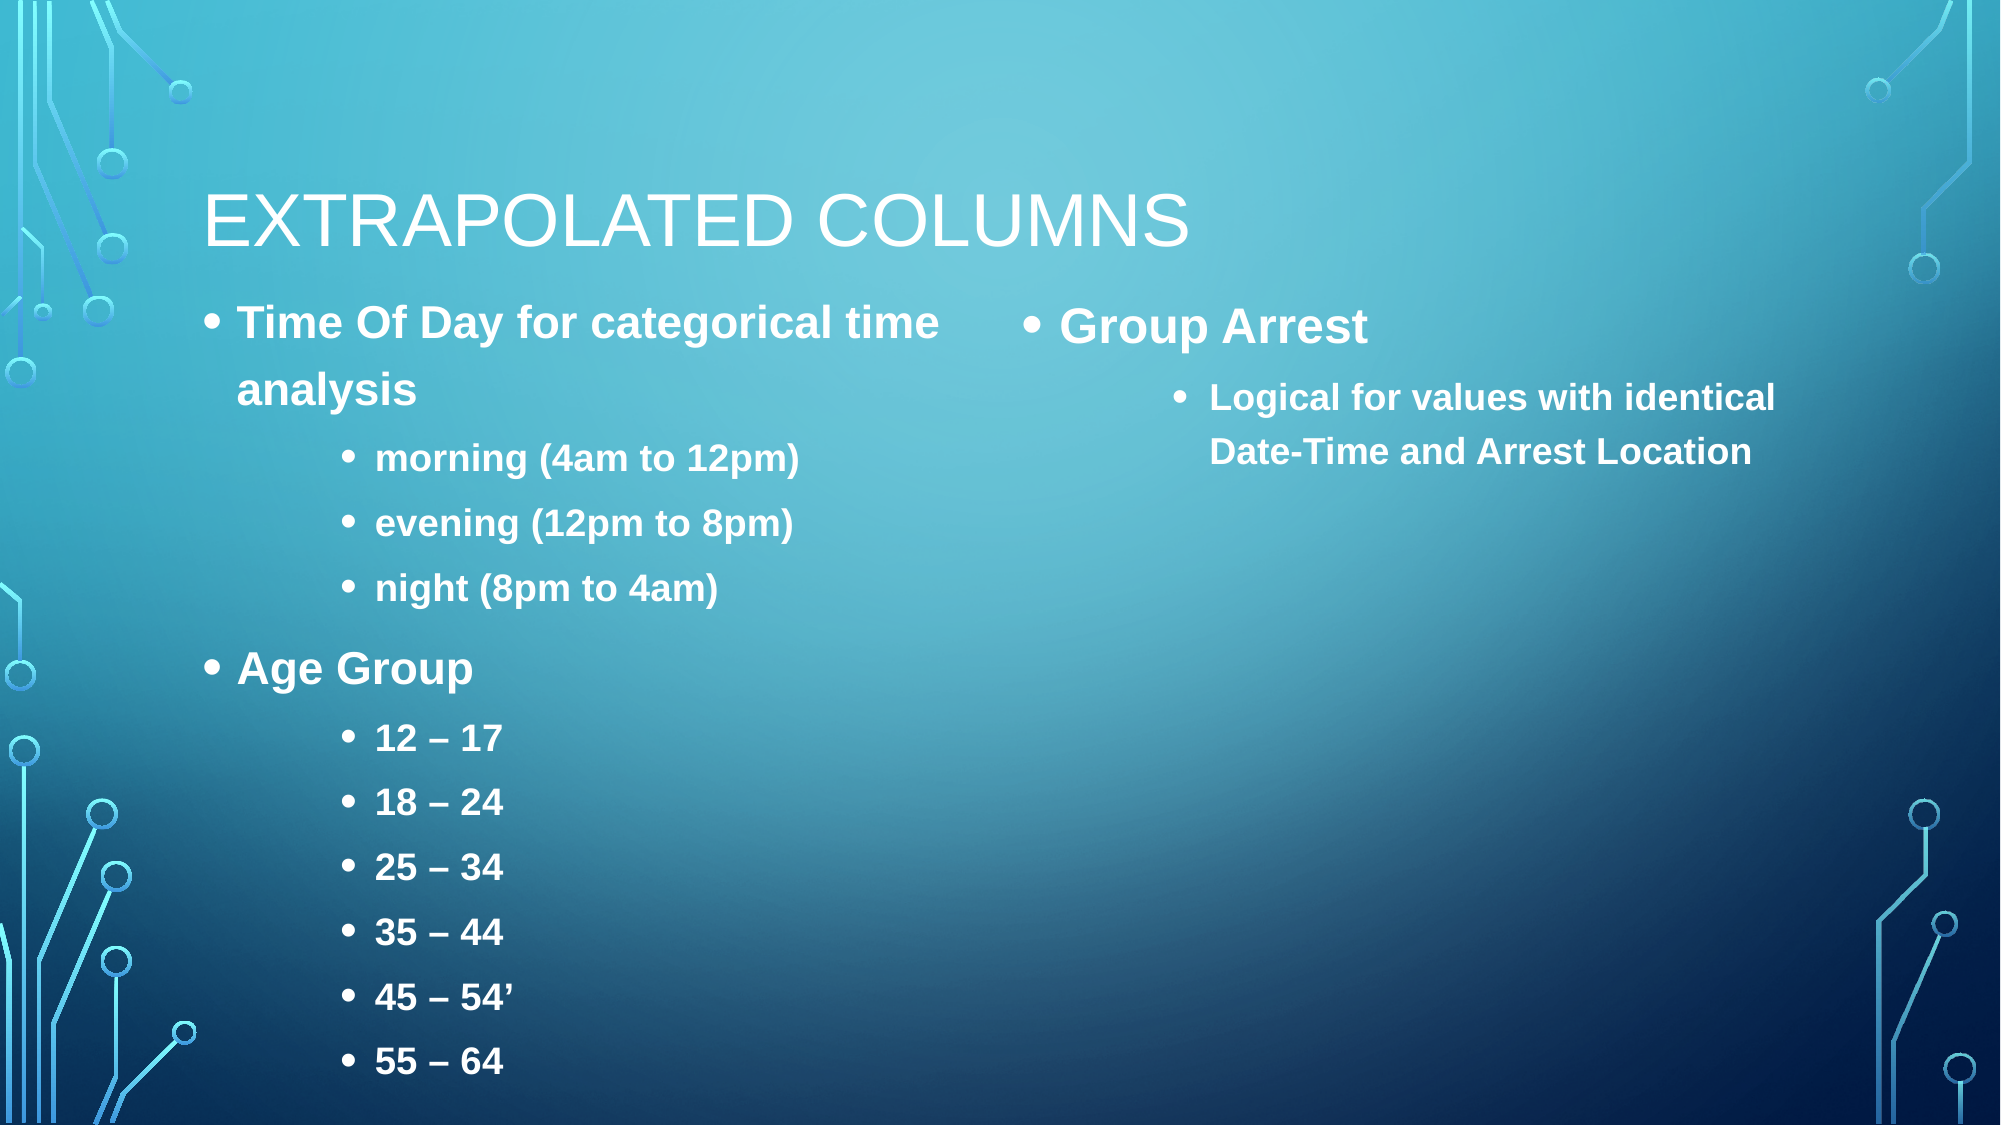

# Extrapolated columns
Time Of Day for categorical time analysis
morning (4am to 12pm)
evening (12pm to 8pm)
night (8pm to 4am)
Age Group
12 – 17
18 – 24
25 – 34
35 – 44
45 – 54’
55 – 64

Group Arrest
Logical for values with identical Date-Time and Arrest Location